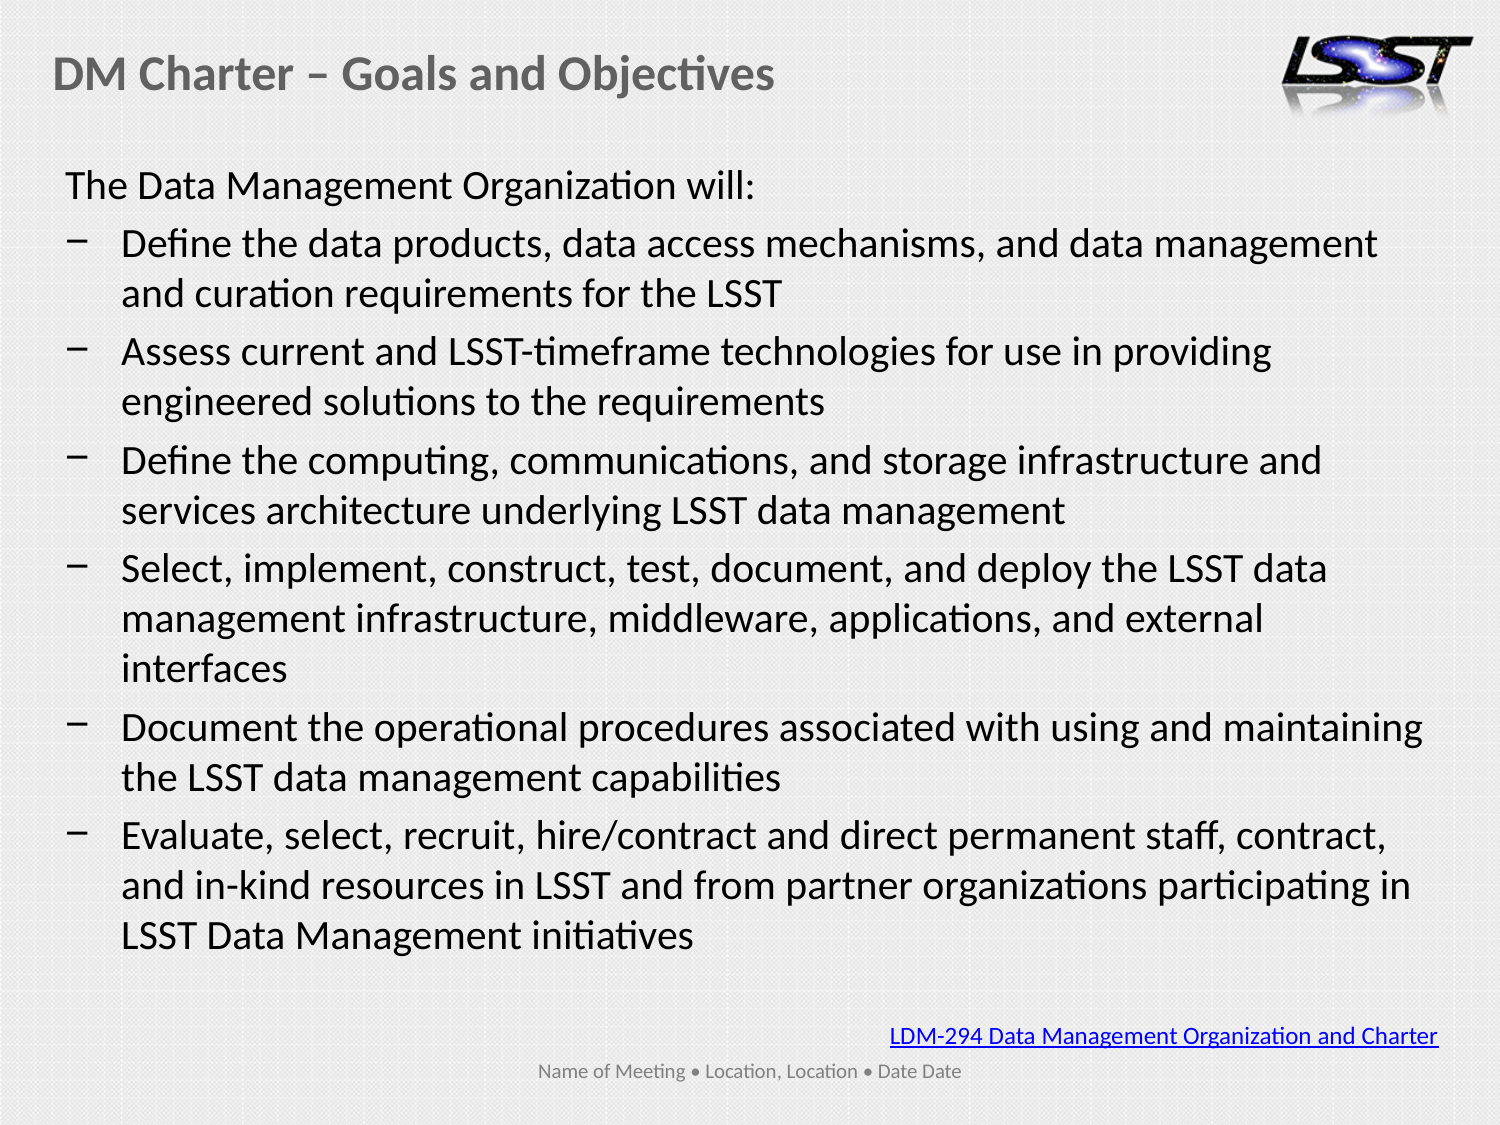

# DM Charter – Goals and Objectives
The Data Management Organization will:
Define the data products, data access mechanisms, and data management and curation requirements for the LSST
Assess current and LSST-timeframe technologies for use in providing engineered solutions to the requirements
Define the computing, communications, and storage infrastructure and services architecture underlying LSST data management
Select, implement, construct, test, document, and deploy the LSST data management infrastructure, middleware, applications, and external interfaces
Document the operational procedures associated with using and maintaining the LSST data management capabilities
Evaluate, select, recruit, hire/contract and direct permanent staff, contract, and in-kind resources in LSST and from partner organizations participating in LSST Data Management initiatives
LDM-294 Data Management Organization and Charter